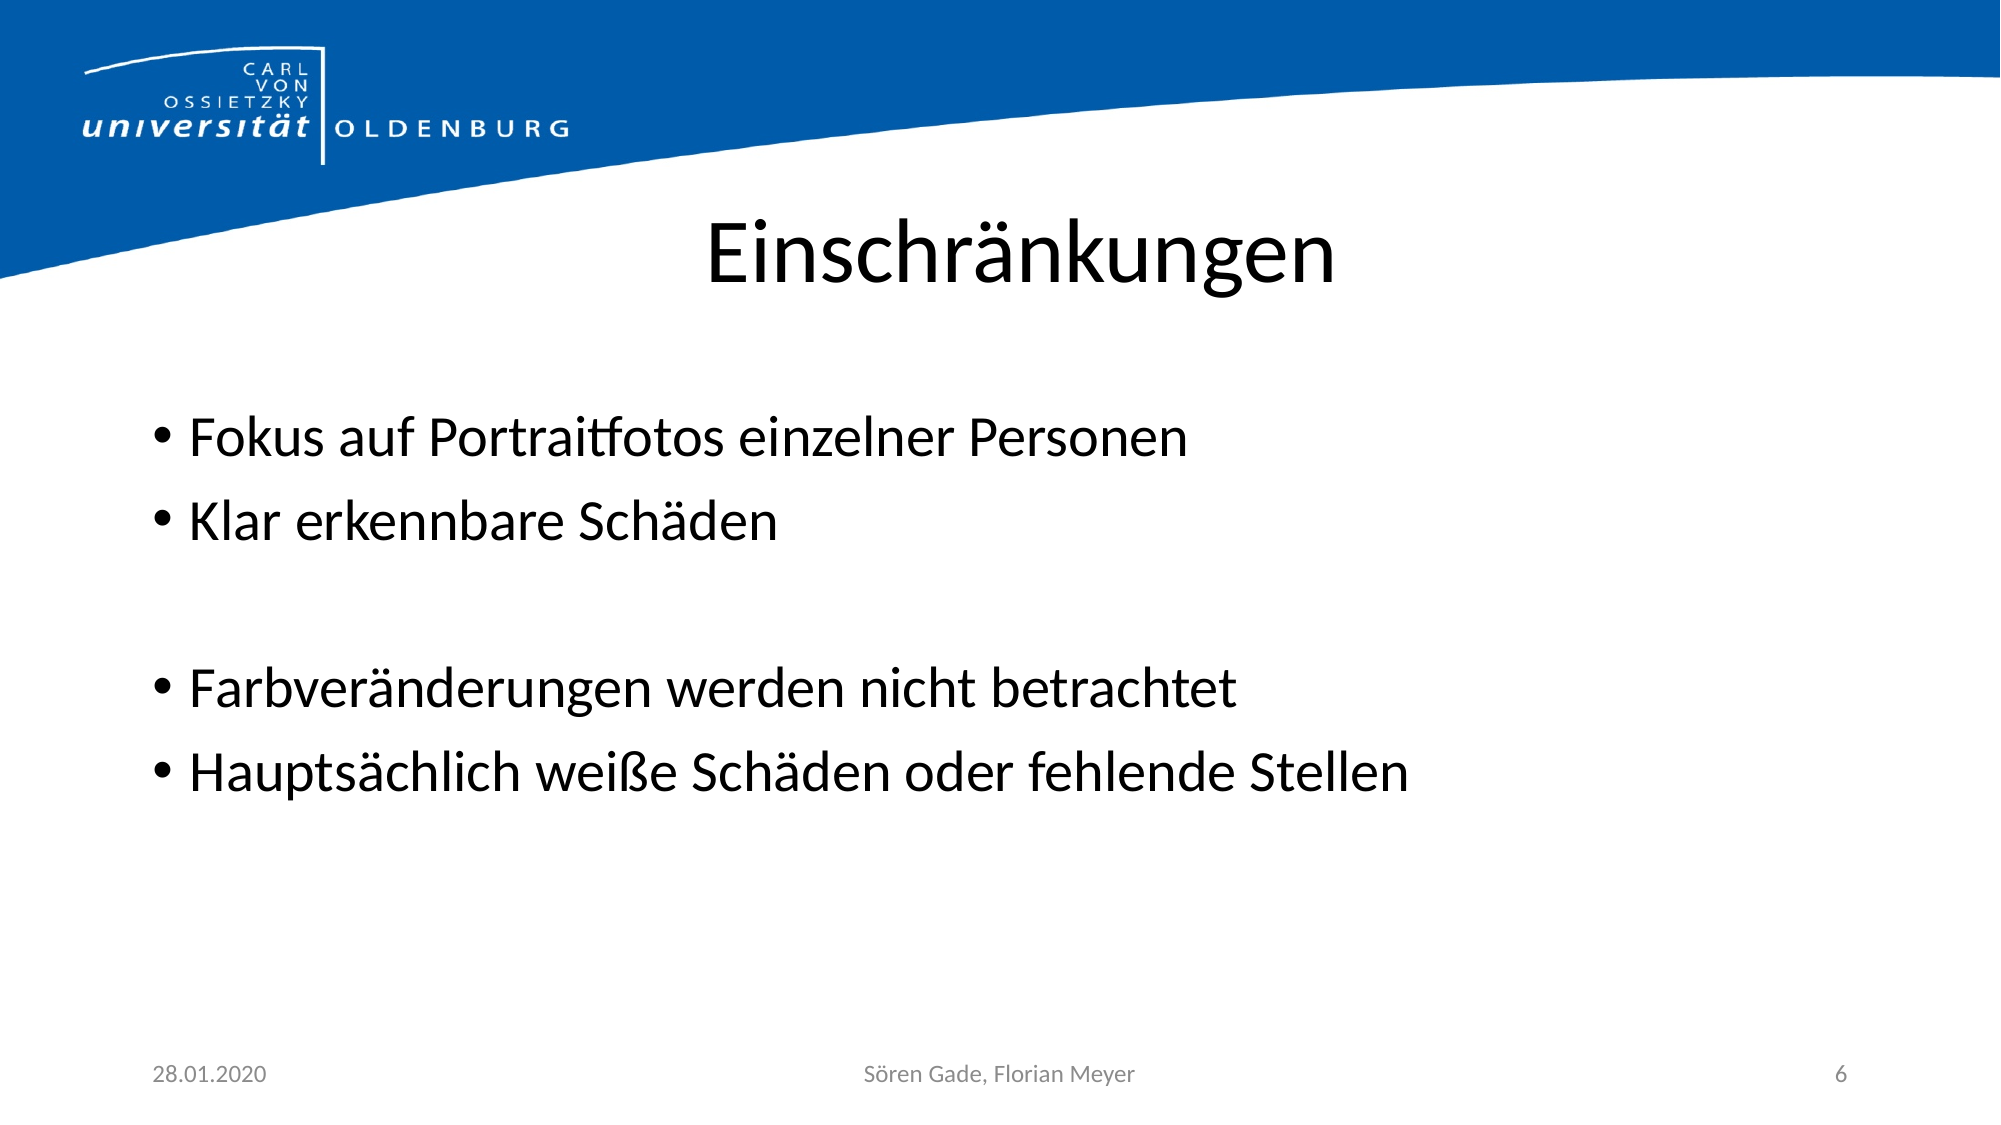

# Einschränkungen
Fokus auf Portraitfotos einzelner Personen
Klar erkennbare Schäden

Farbveränderungen werden nicht betrachtet
Hauptsächlich weiße Schäden oder fehlende Stellen

28.01.2020
Sören Gade, Florian Meyer
6